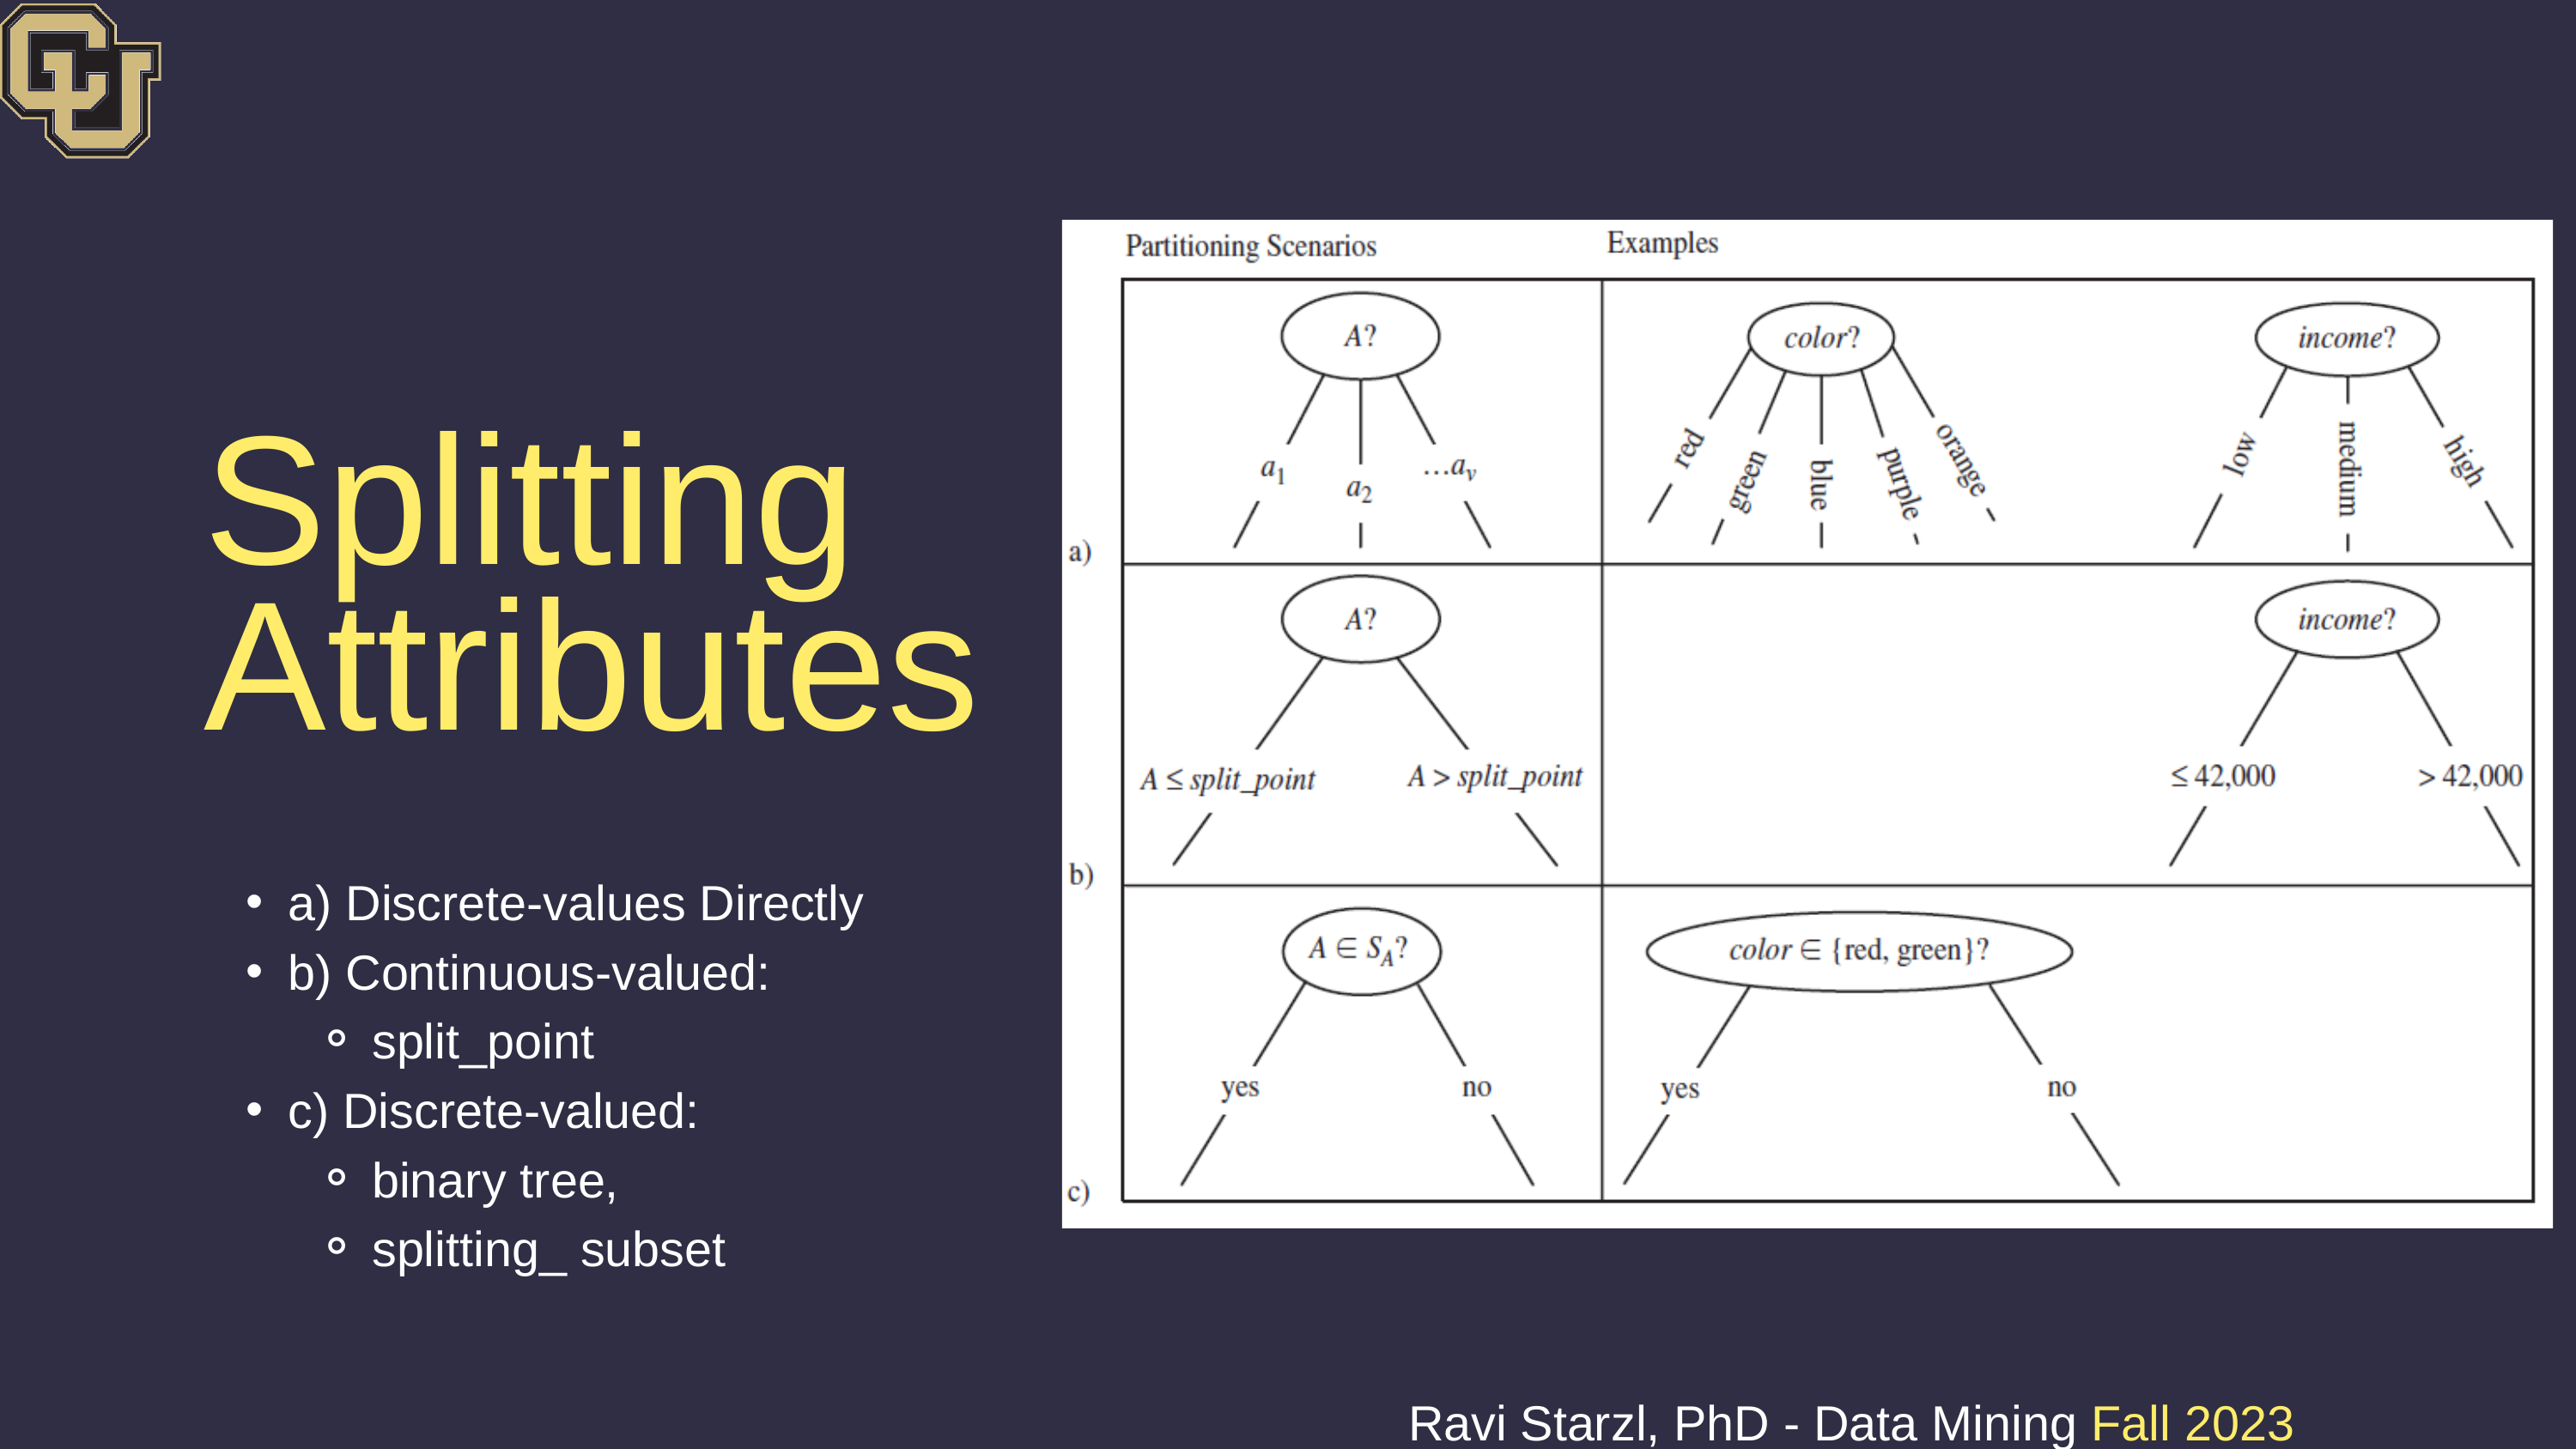

Splitting Attributes
a) Discrete-values Directly
b) Continuous-valued:
split_point
c) Discrete-valued:
binary tree,
splitting_ subset
Ravi Starzl, PhD - Data Mining Fall 2023